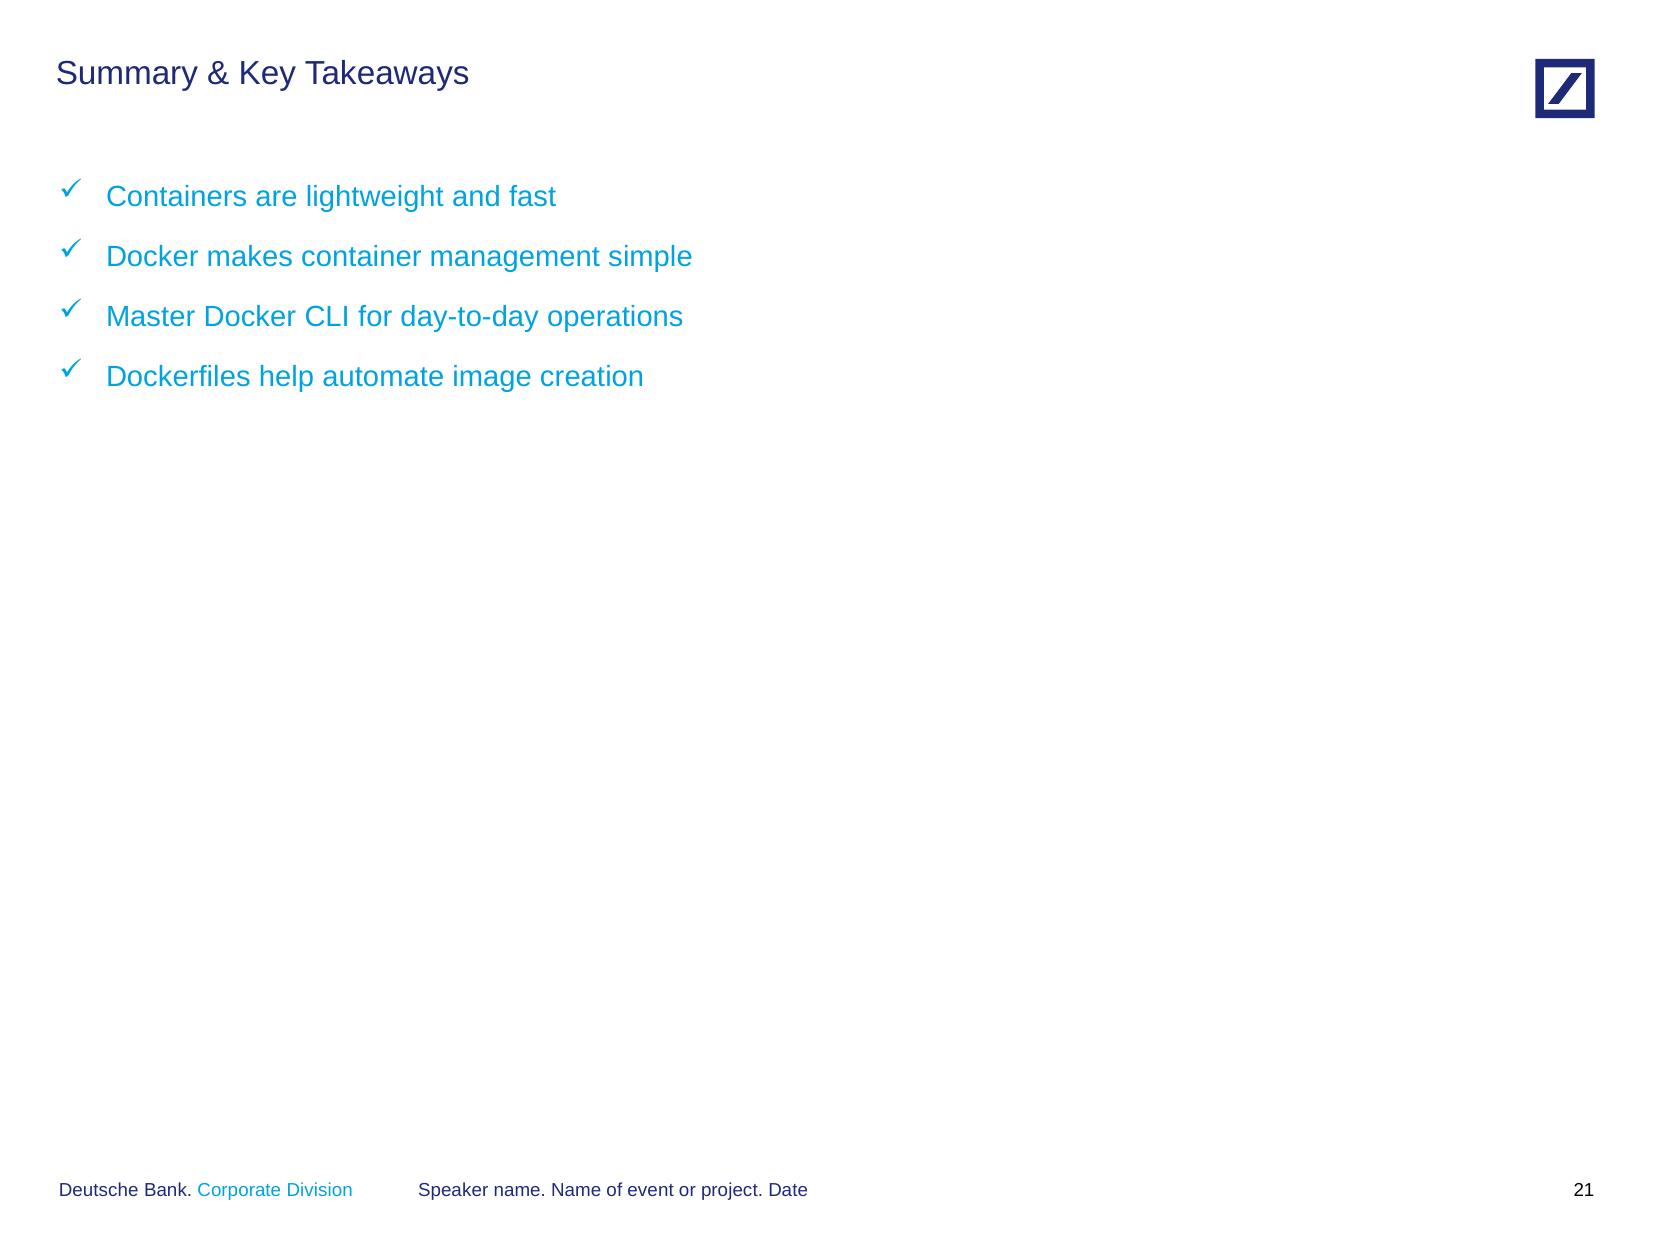

# Summary & Key Takeaways
Containers are lightweight and fast
Docker makes container management simple
Master Docker CLI for day-to-day operations
Dockerfiles help automate image creation
Speaker name. Name of event or project. Date
21